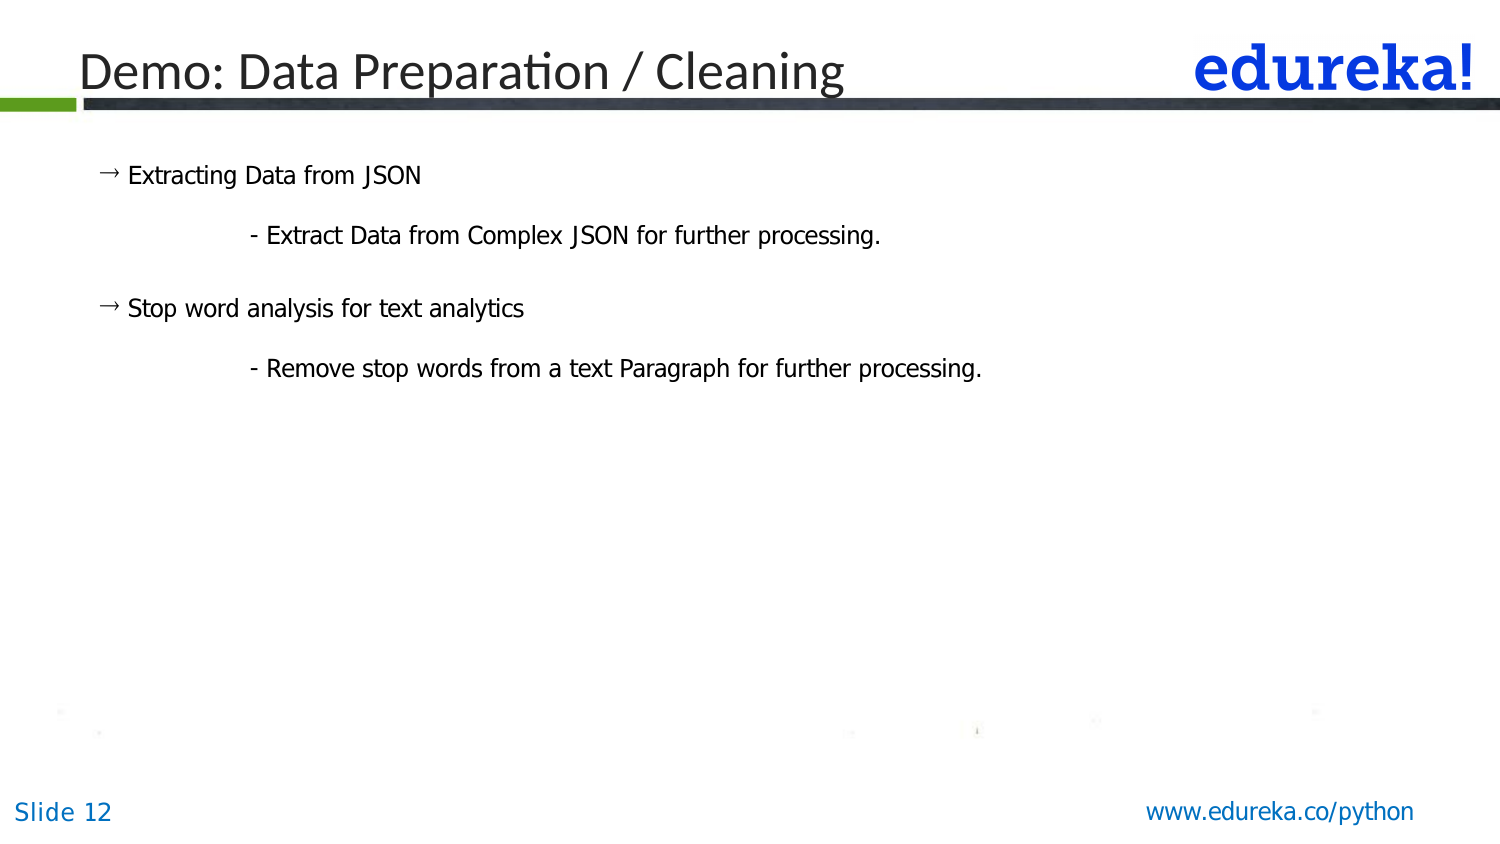

# Demo: Data Preparation / Cleaning
Extracting Data from JSON

	- Extract Data from Complex JSON for further processing.

Stop word analysis for text analytics

	- Remove stop words from a text Paragraph for further processing.